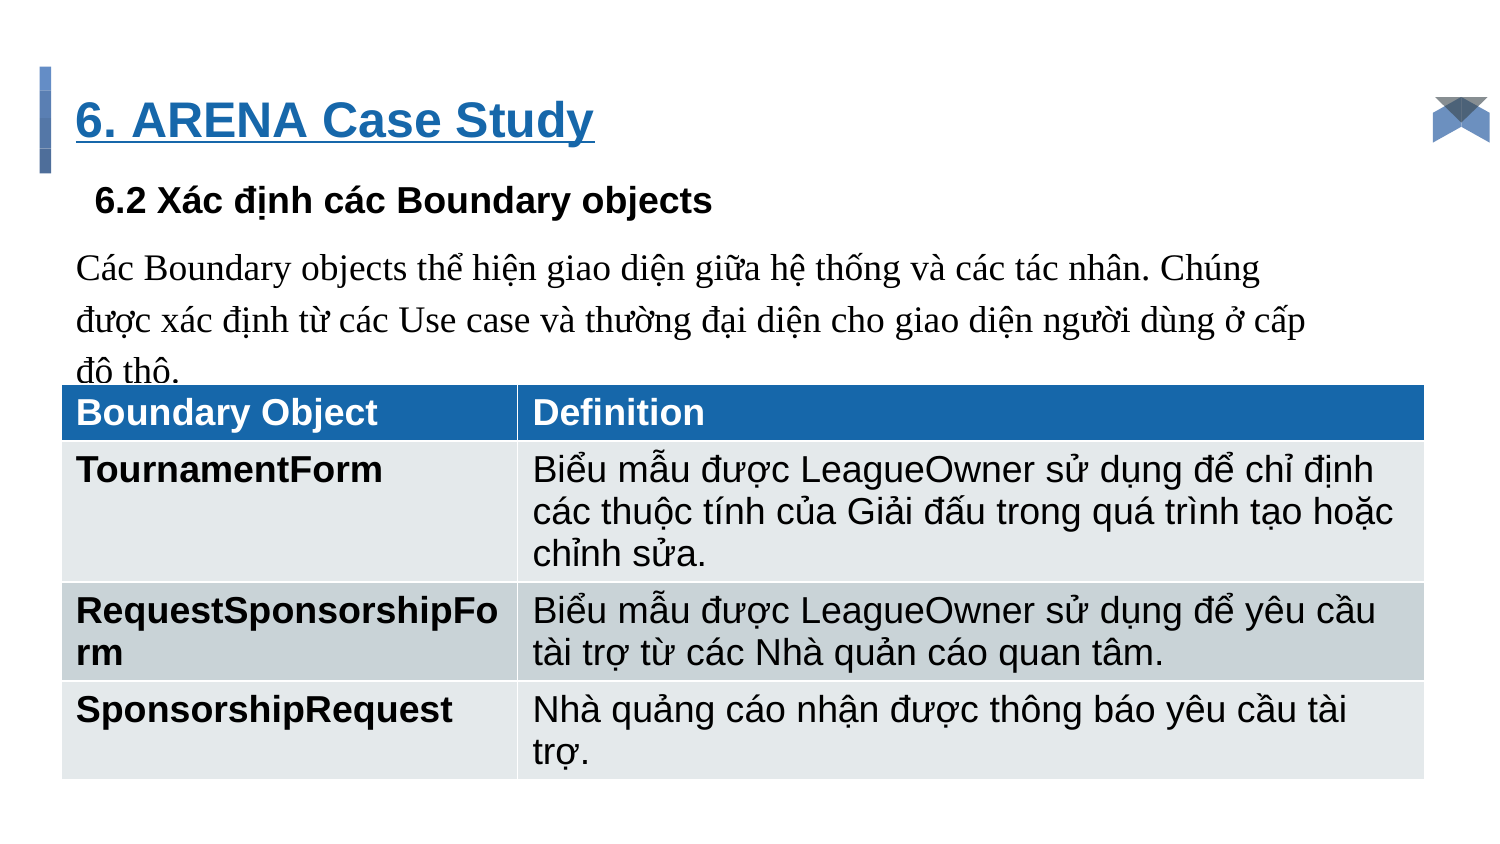

# 6. ARENA Case Study

6.2 Xác định các Boundary objects
Các Boundary objects thể hiện giao diện giữa hệ thống và các tác nhân. Chúng được xác định từ các Use case và thường đại diện cho giao diện người dùng ở cấp độ thô.

| Boundary Object | Definition |
| --- | --- |
| TournamentForm | Biểu mẫu được LeagueOwner sử dụng để chỉ định các thuộc tính của Giải đấu trong quá trình tạo hoặc chỉnh sửa. |
| RequestSponsorshipForm | Biểu mẫu được LeagueOwner sử dụng để yêu cầu tài trợ từ các Nhà quản cáo quan tâm. |
| SponsorshipRequest | Nhà quảng cáo nhận được thông báo yêu cầu tài trợ. |